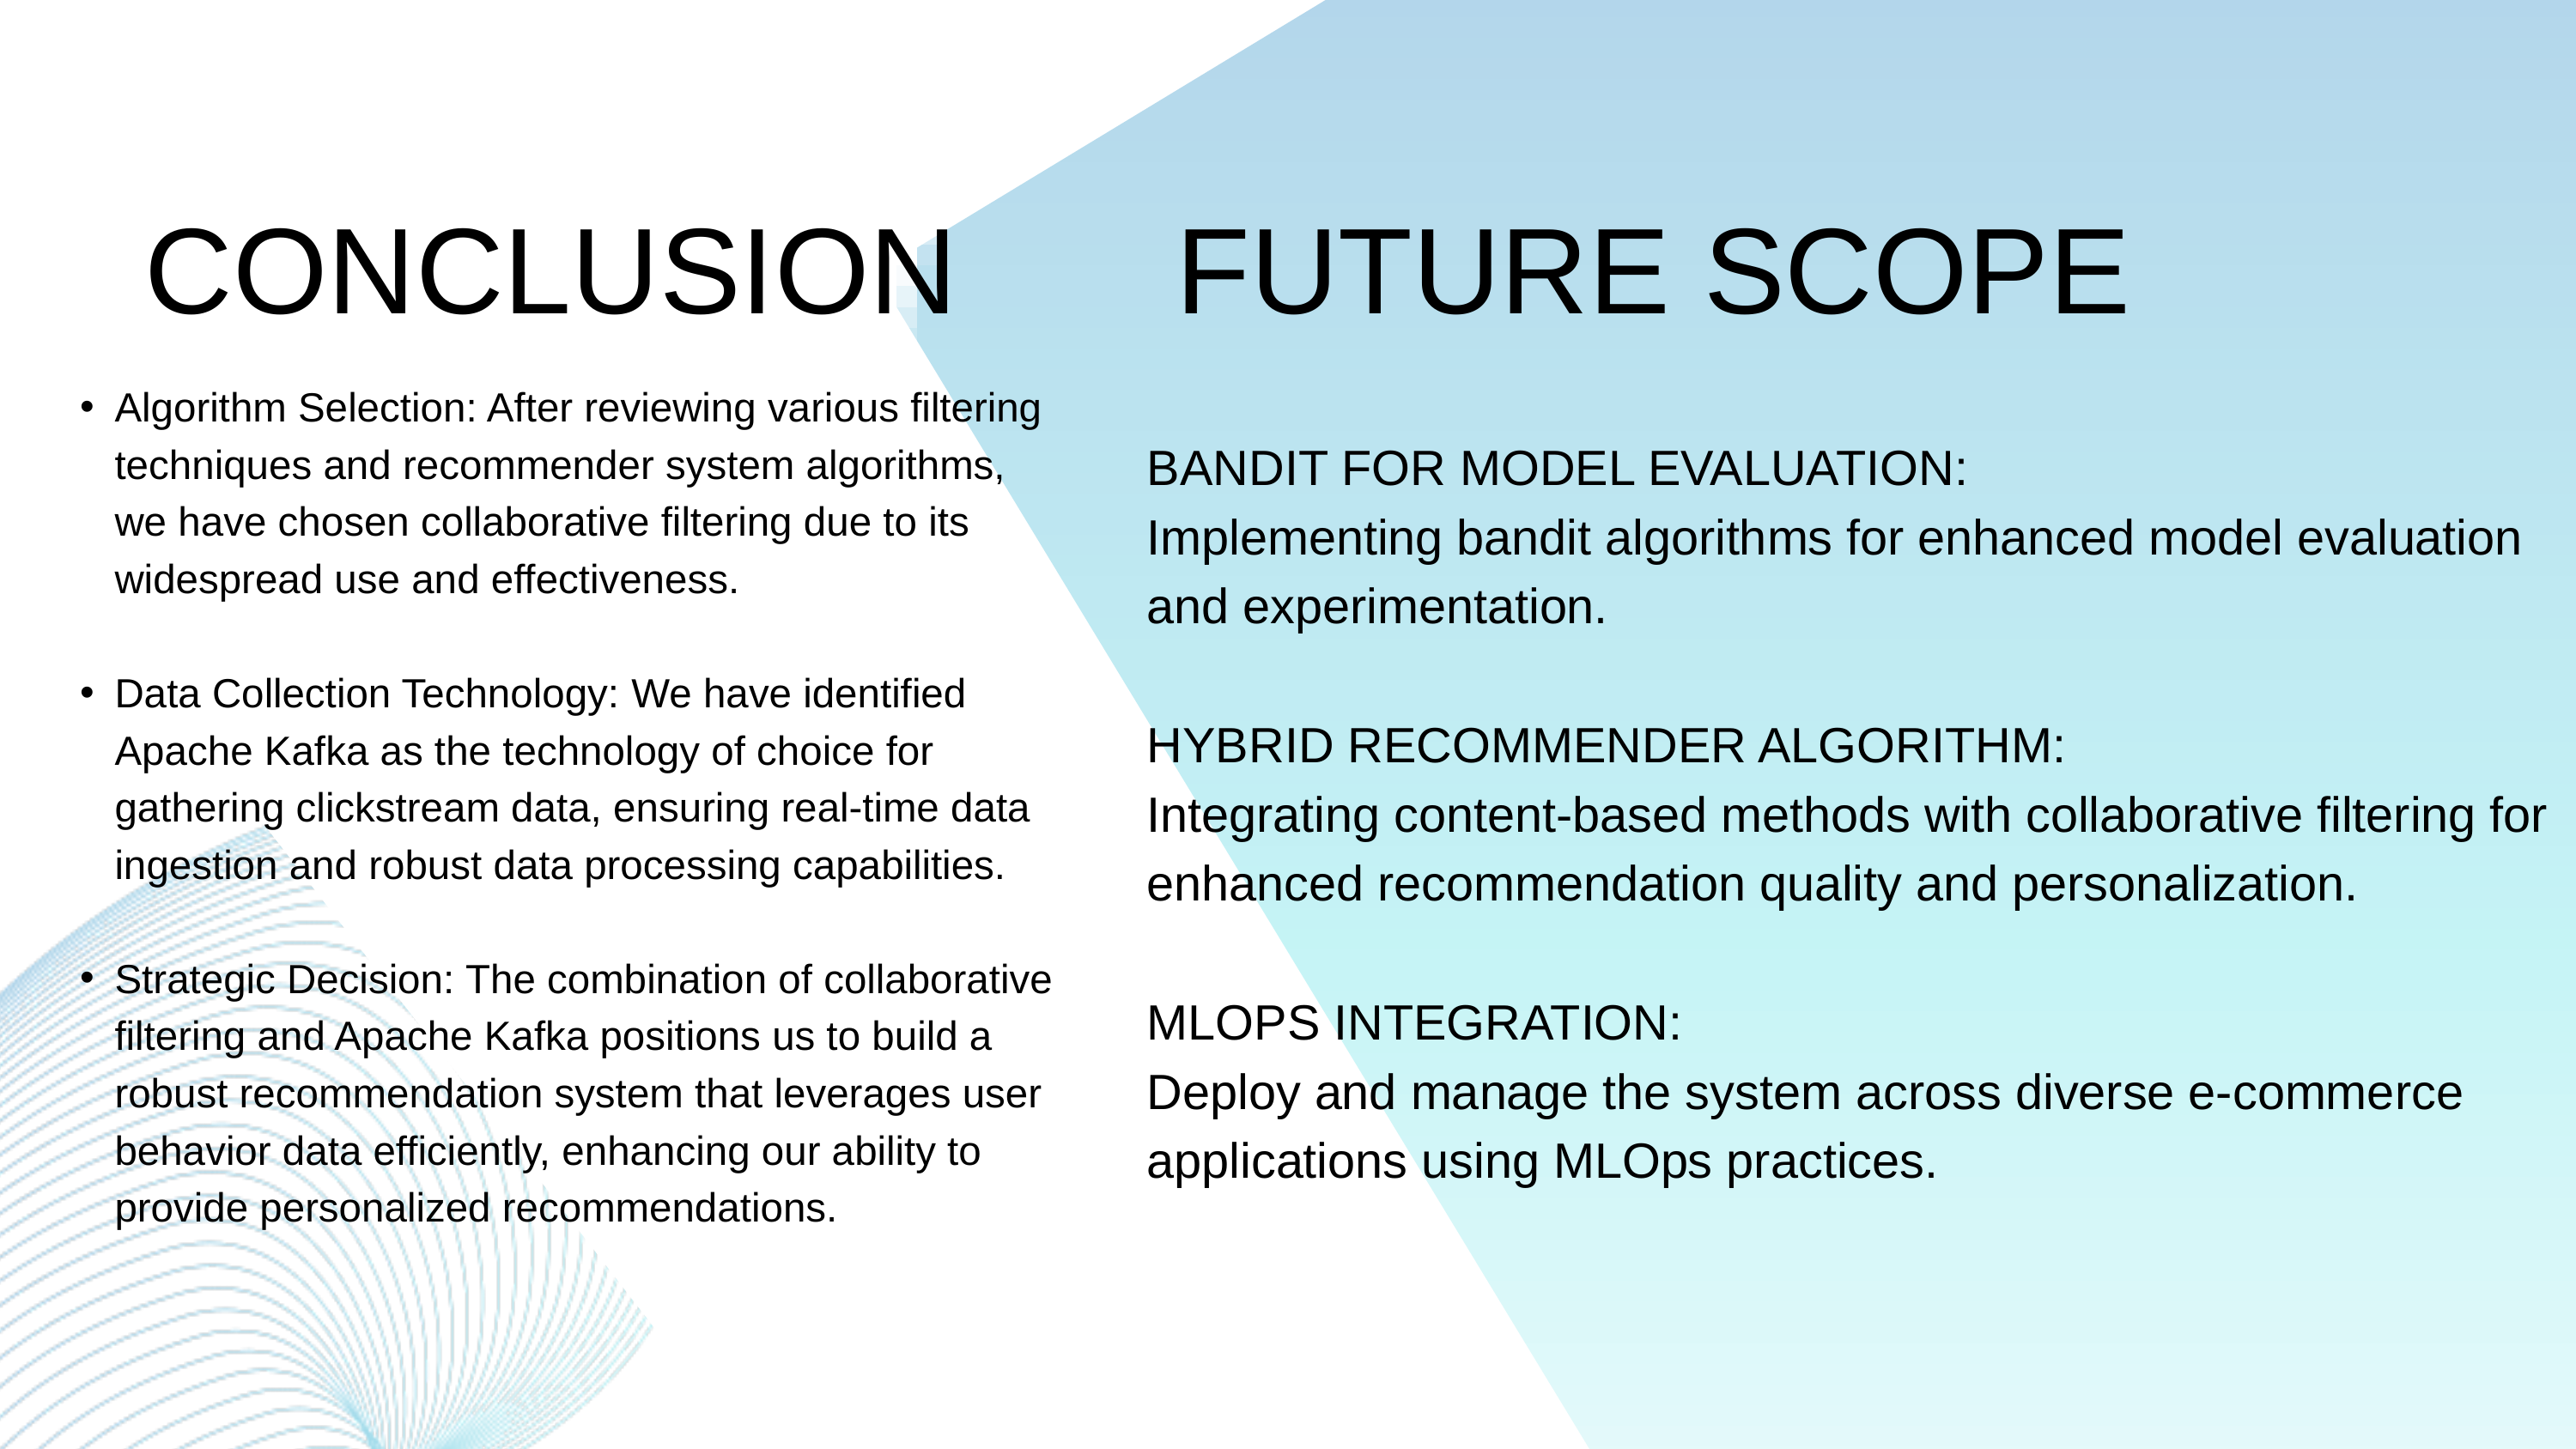

CONCLUSION
FUTURE SCOPE
Algorithm Selection: After reviewing various filtering techniques and recommender system algorithms, we have chosen collaborative filtering due to its widespread use and effectiveness.

Data Collection Technology: We have identified Apache Kafka as the technology of choice for gathering clickstream data, ensuring real-time data ingestion and robust data processing capabilities.

Strategic Decision: The combination of collaborative filtering and Apache Kafka positions us to build a robust recommendation system that leverages user behavior data efficiently, enhancing our ability to provide personalized recommendations.
BANDIT FOR MODEL EVALUATION:
Implementing bandit algorithms for enhanced model evaluation and experimentation.

HYBRID RECOMMENDER ALGORITHM:
Integrating content-based methods with collaborative filtering for enhanced recommendation quality and personalization.

MLOPS INTEGRATION:
Deploy and manage the system across diverse e-commerce applications using MLOps practices.